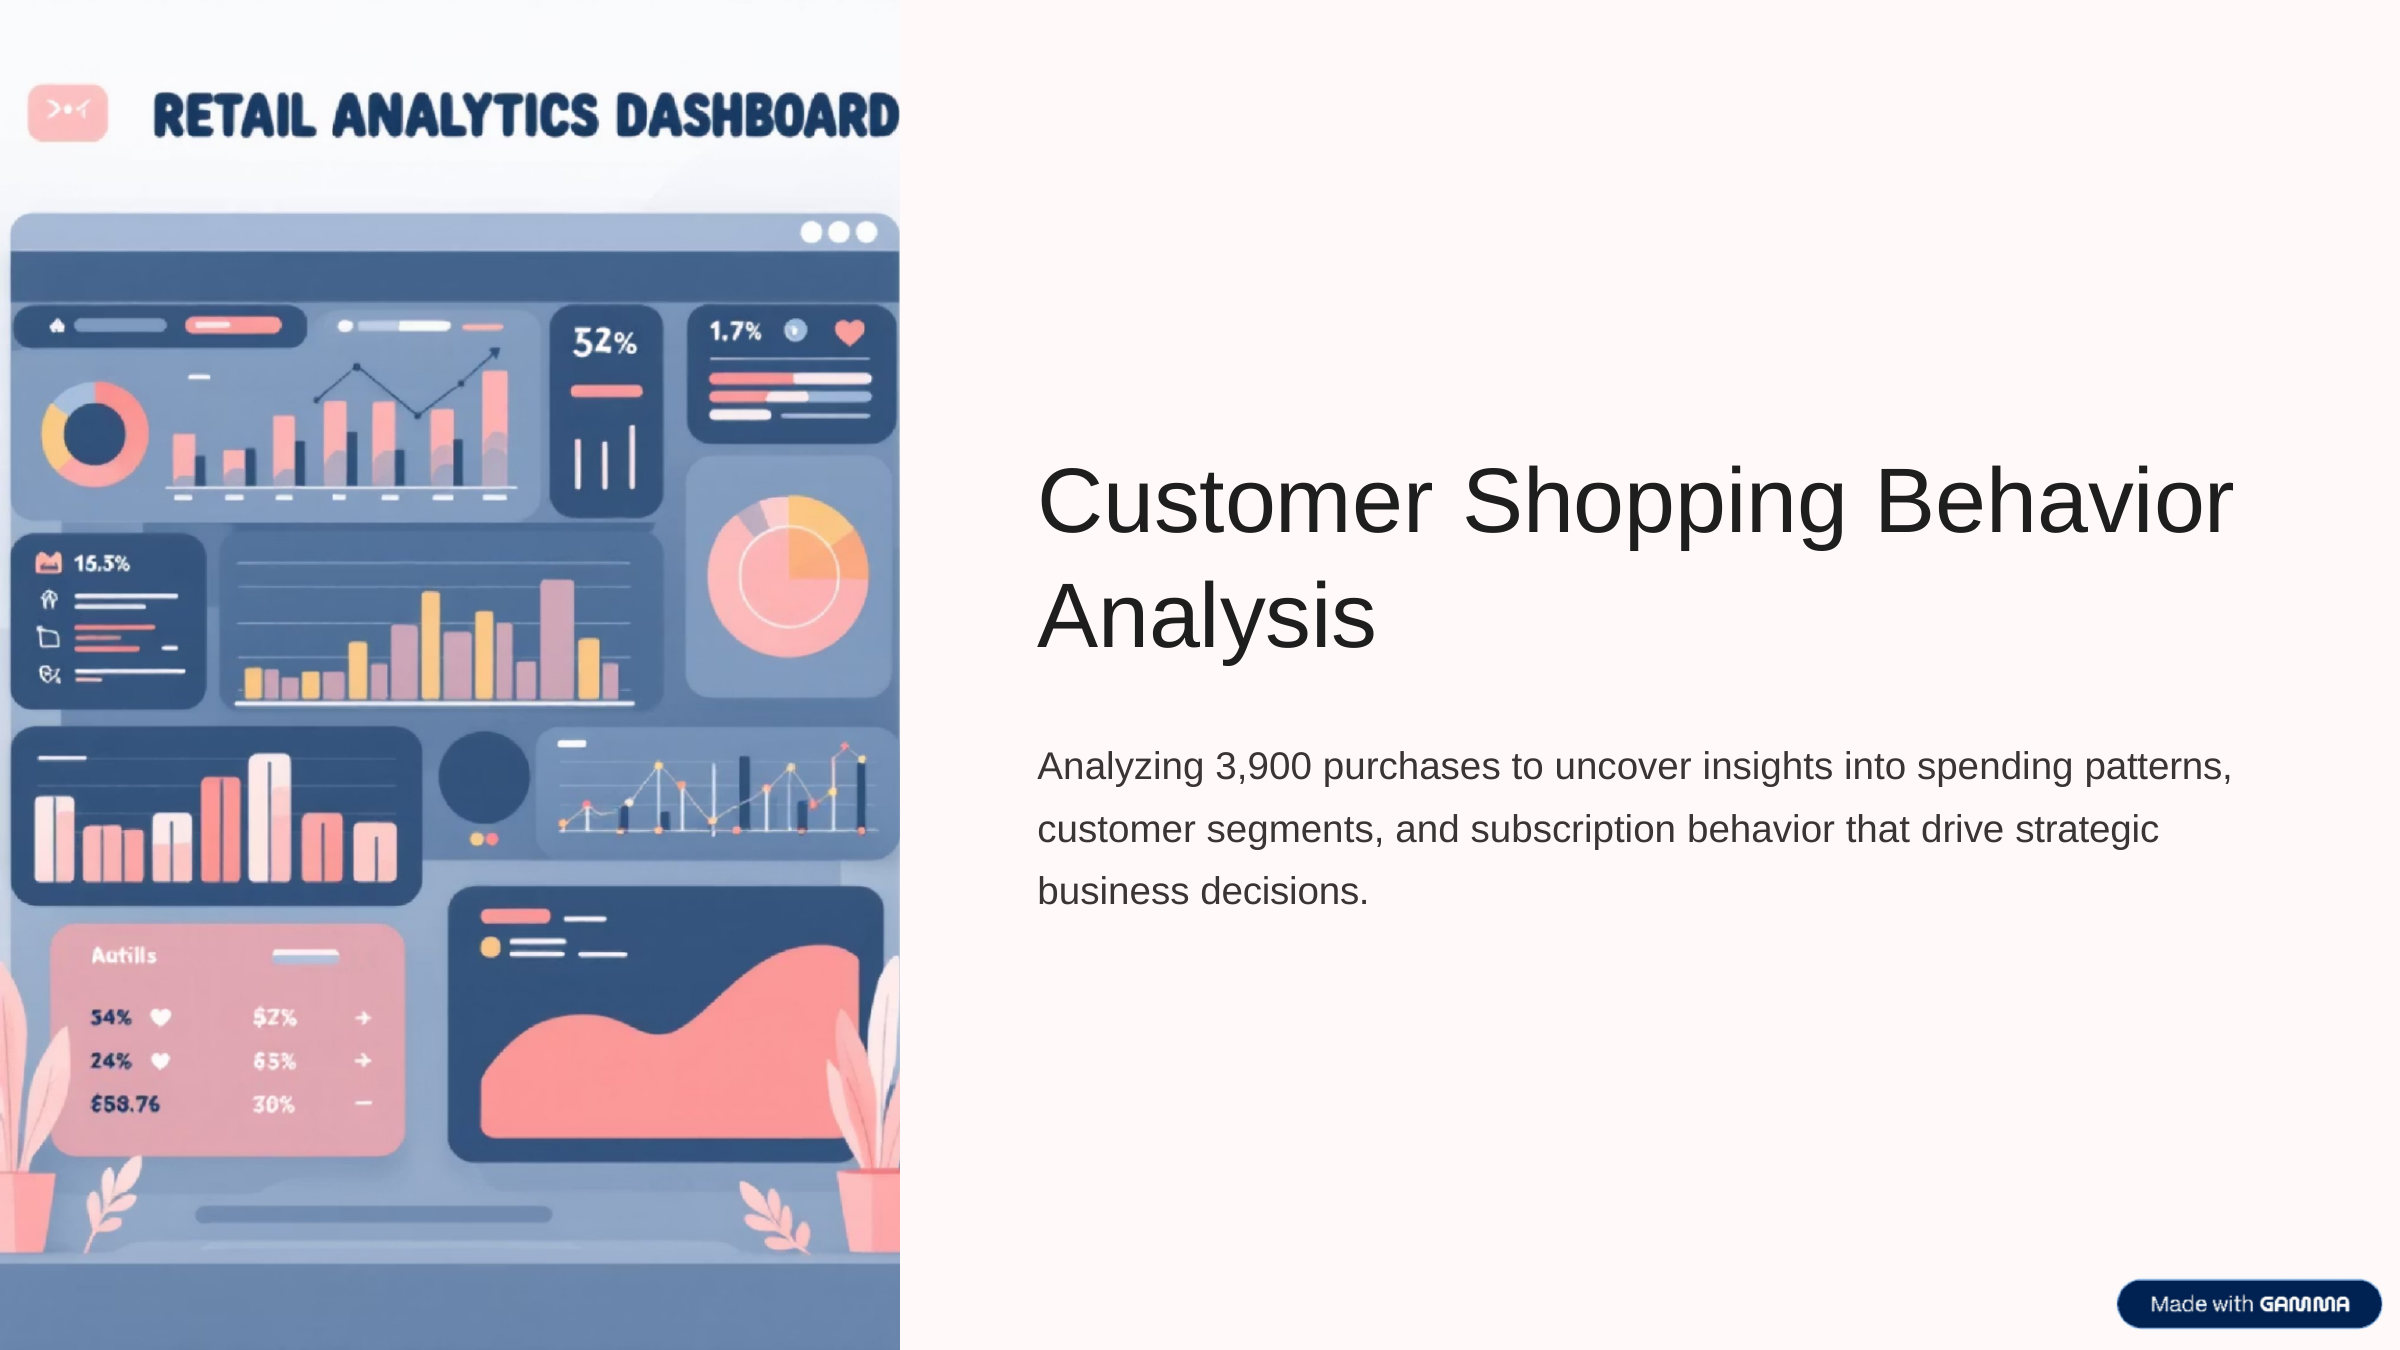

# Customer	Shopping	Behavior Analysis
Analyzing 3,900 purchases to uncover insights into spending patterns, customer segments, and subscription behavior that drive strategic business decisions.